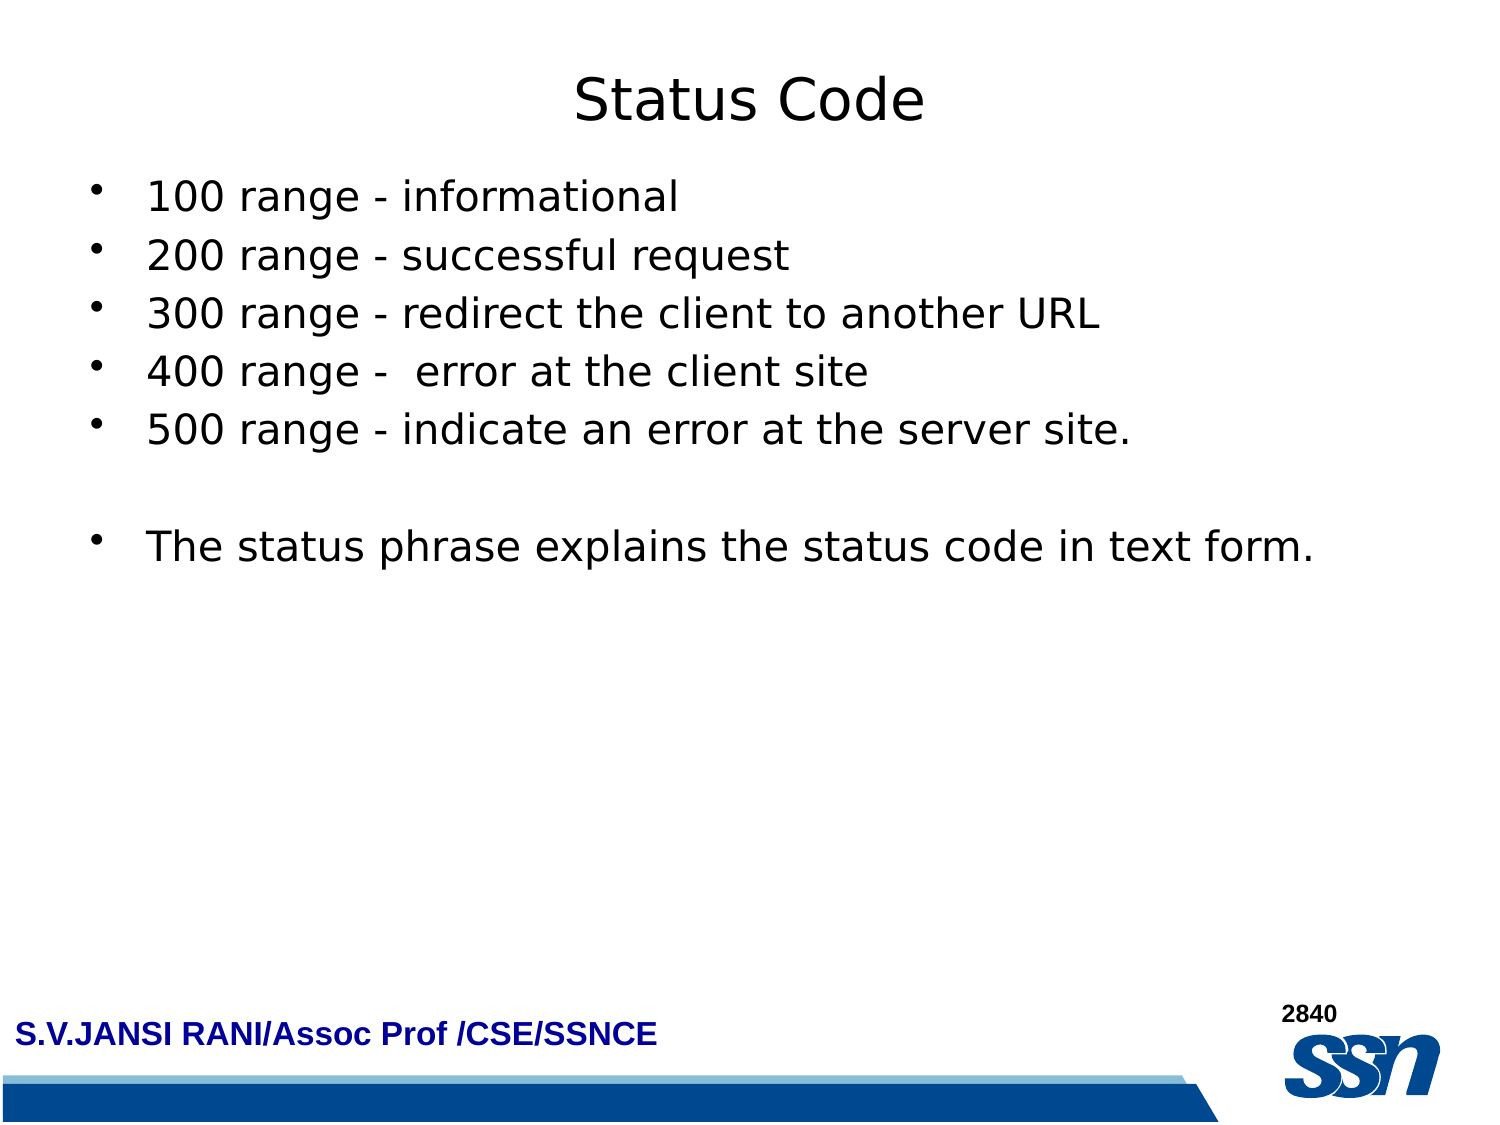

# Status Code
100 range - informational
200 range - successful request
300 range - redirect the client to another URL
400 range -  error at the client site
500 range - indicate an error at the server site.

The status phrase explains the status code in text form.